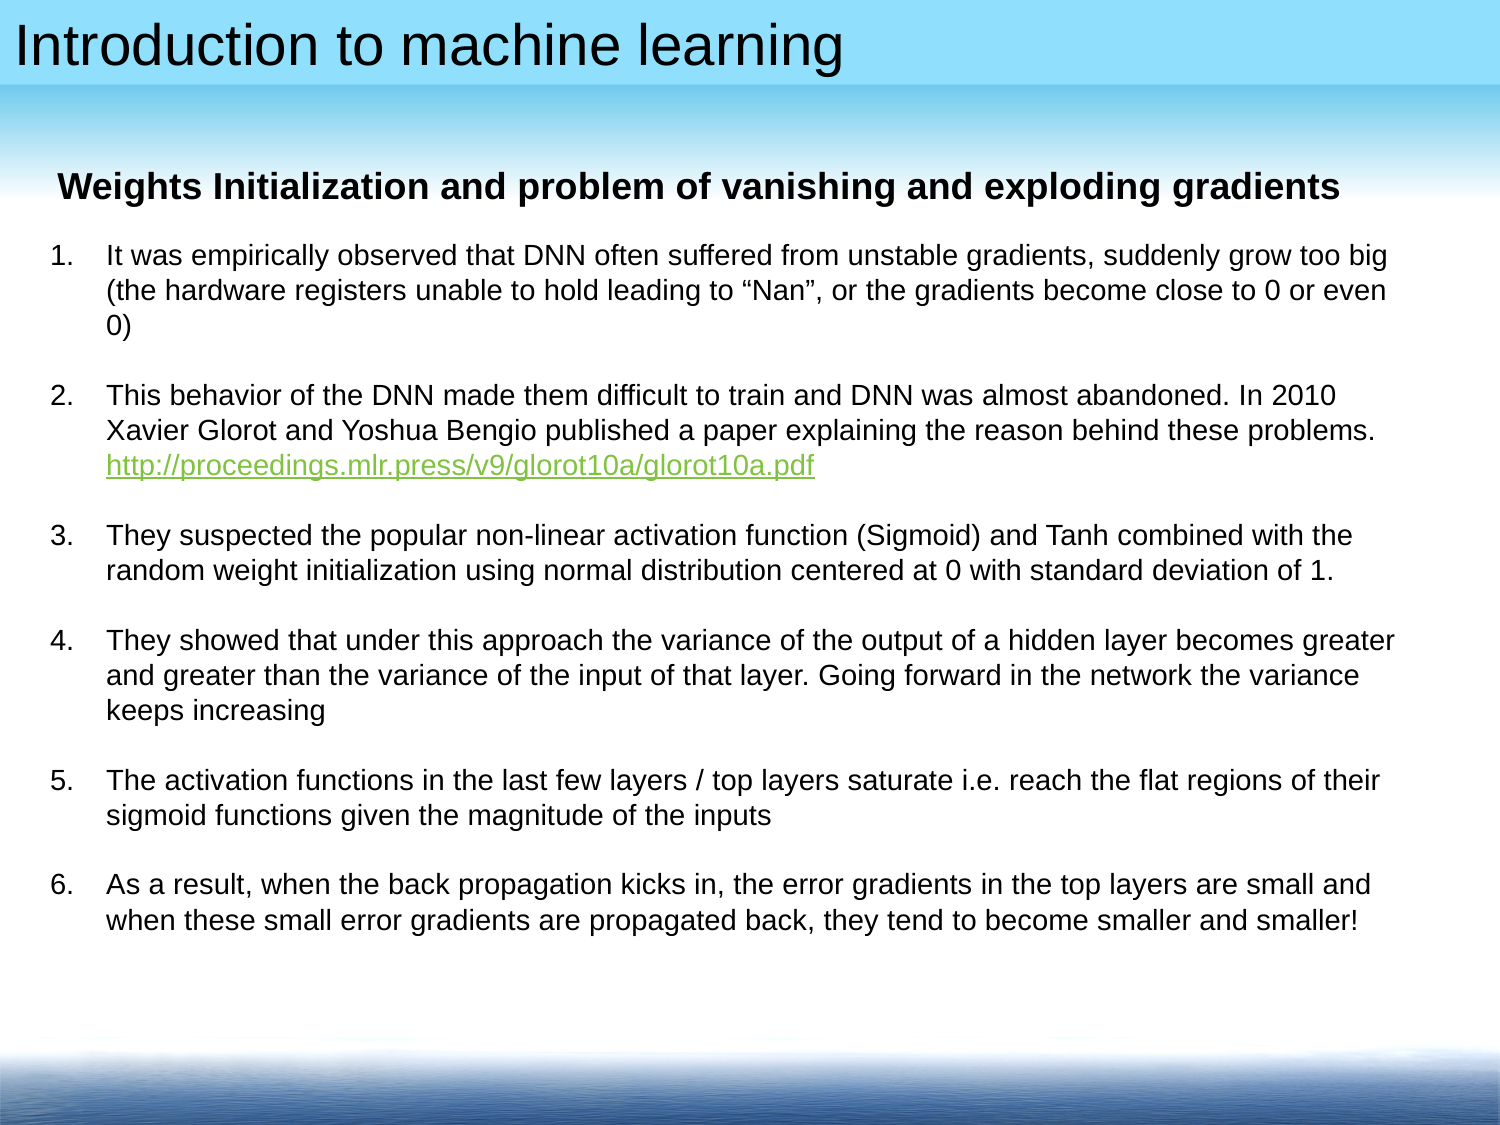

Weights Initialization and problem of vanishing and exploding gradients
It was empirically observed that DNN often suffered from unstable gradients, suddenly grow too big (the hardware registers unable to hold leading to “Nan”, or the gradients become close to 0 or even 0)

This behavior of the DNN made them difficult to train and DNN was almost abandoned. In 2010 Xavier Glorot and Yoshua Bengio published a paper explaining the reason behind these problems. http://proceedings.mlr.press/v9/glorot10a/glorot10a.pdf

They suspected the popular non-linear activation function (Sigmoid) and Tanh combined with the random weight initialization using normal distribution centered at 0 with standard deviation of 1.

They showed that under this approach the variance of the output of a hidden layer becomes greater and greater than the variance of the input of that layer. Going forward in the network the variance keeps increasing

The activation functions in the last few layers / top layers saturate i.e. reach the flat regions of their sigmoid functions given the magnitude of the inputs

As a result, when the back propagation kicks in, the error gradients in the top layers are small and when these small error gradients are propagated back, they tend to become smaller and smaller!